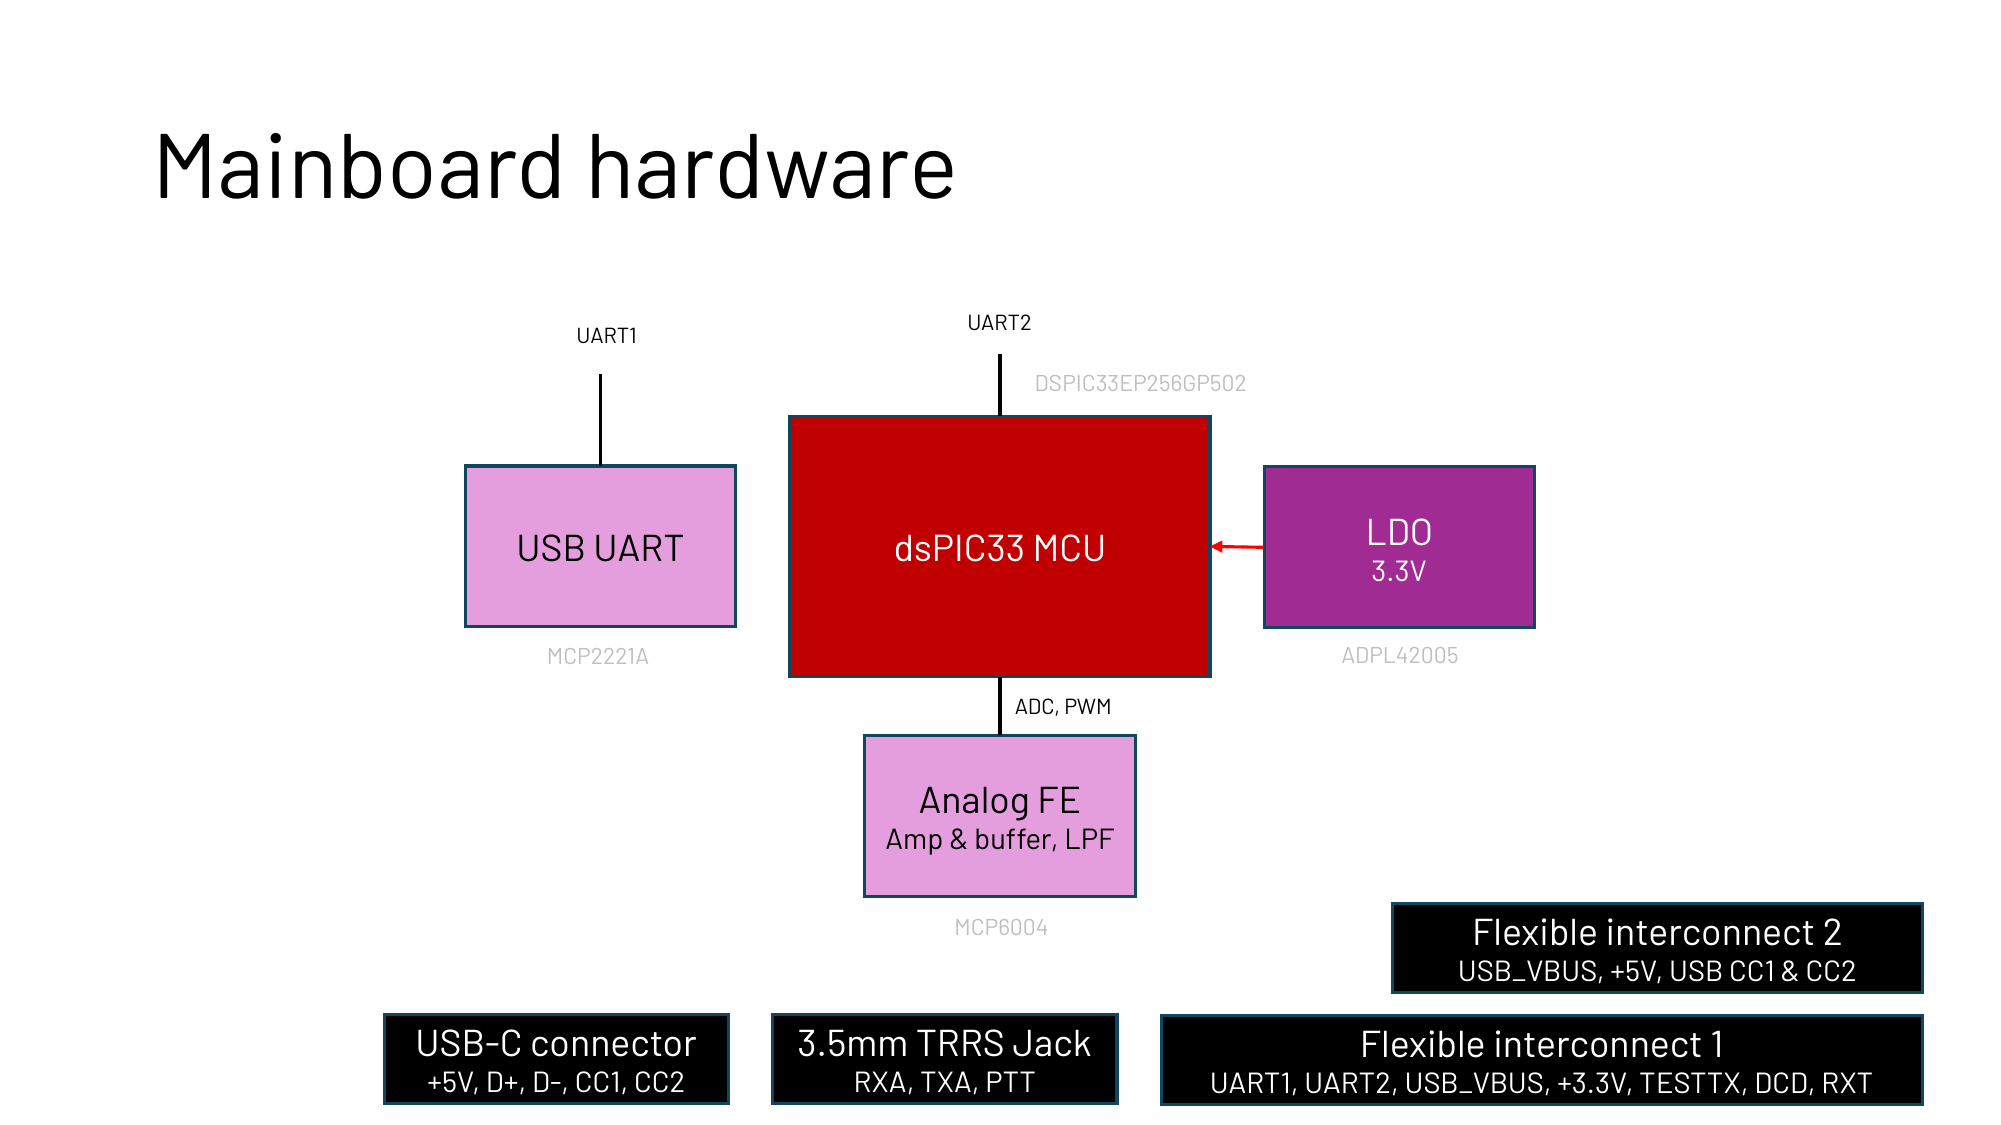

# Mainboard hardware
UART2
UART1
DSPIC33EP256GP502
dsPIC33 MCU
USB UART
LDO
3.3V
ADPL42005
MCP2221A
ADC, PWM
Analog FE
Amp & buffer, LPF
Flexible interconnect 2
USB_VBUS, +5V, USB CC1 & CC2
MCP6004
3.5mm TRRS Jack
RXA, TXA, PTT
USB-C connector
+5V, D+, D-, CC1, CC2
Flexible interconnect 1
UART1, UART2, USB_VBUS, +3.3V, TESTTX, DCD, RXT